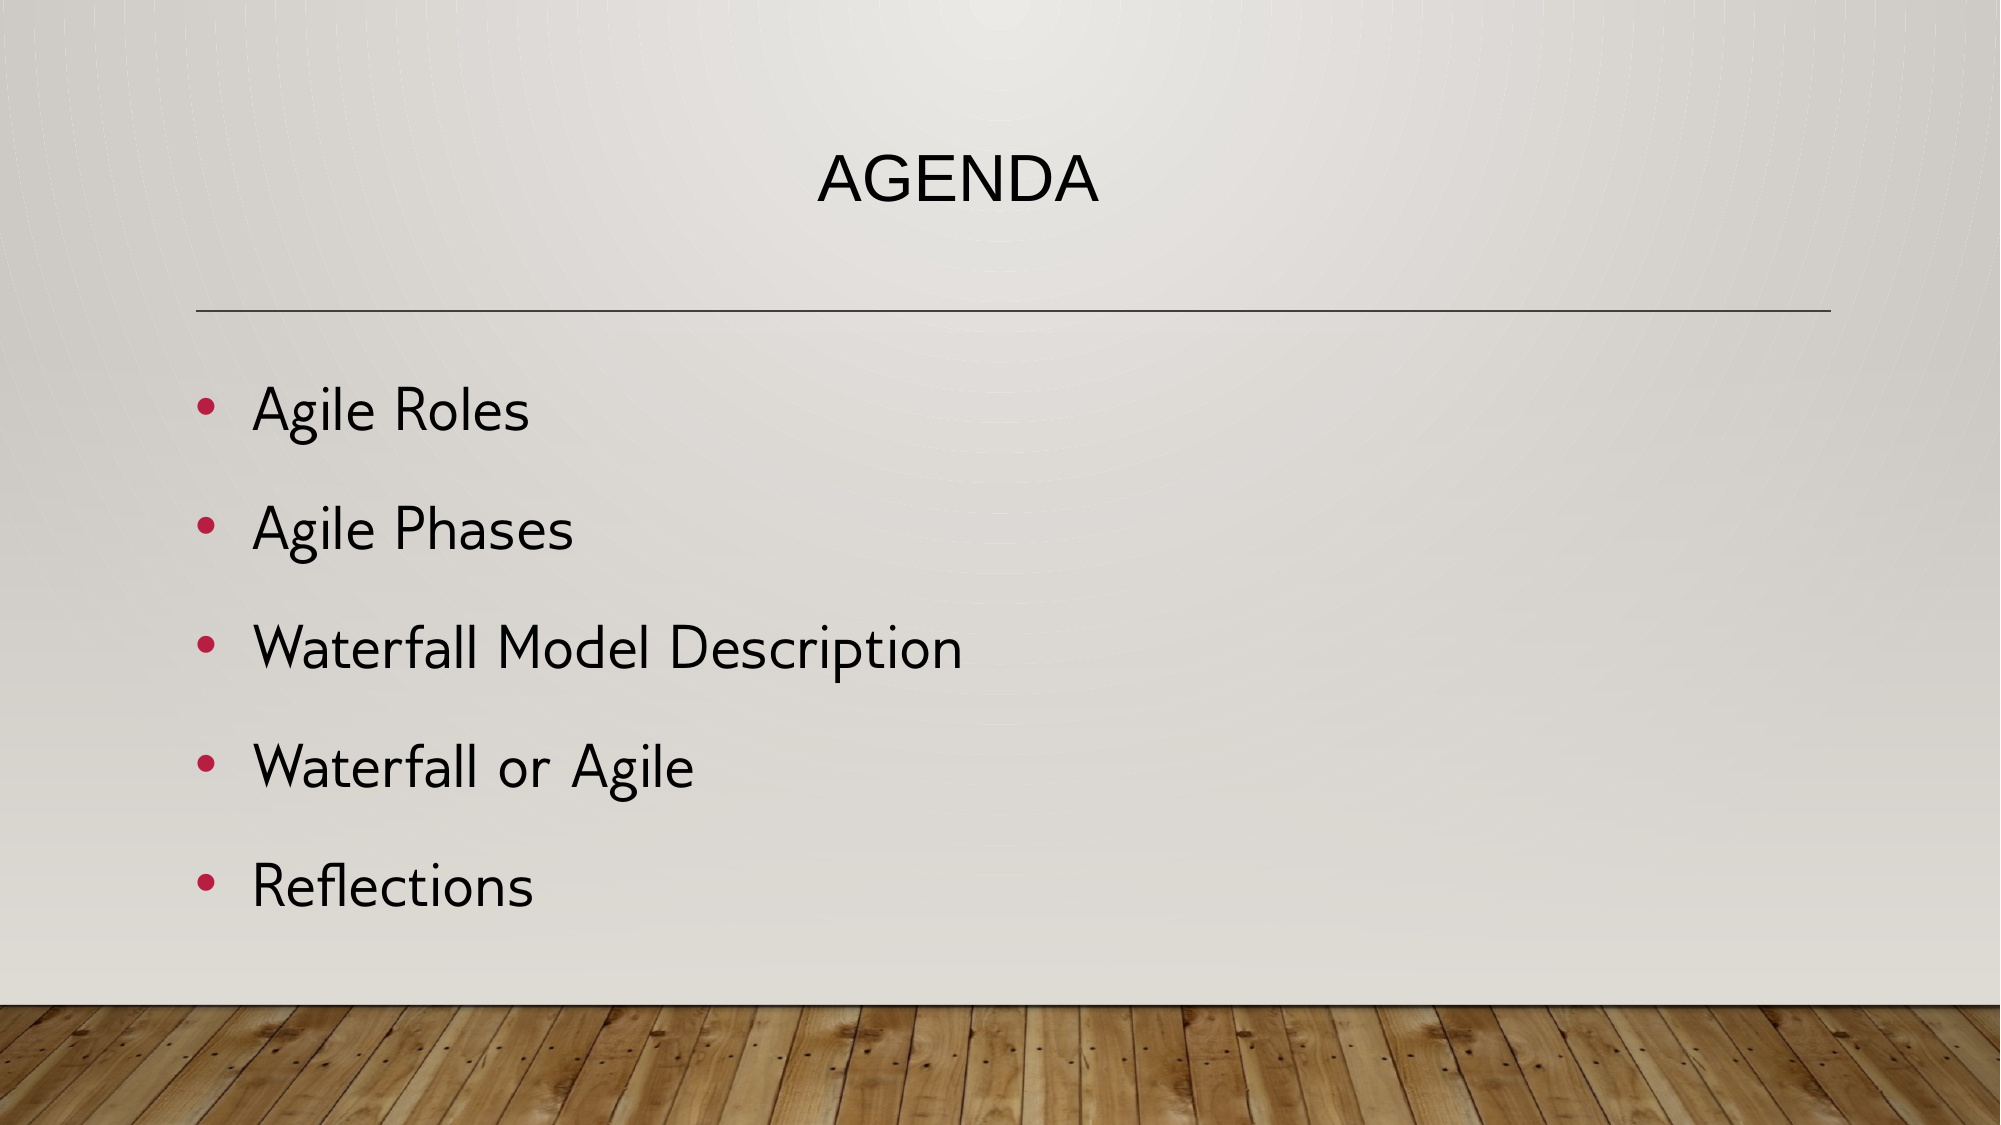

# Agenda
Agile Roles
Agile Phases
Waterfall Model Description
Waterfall or Agile
Reflections